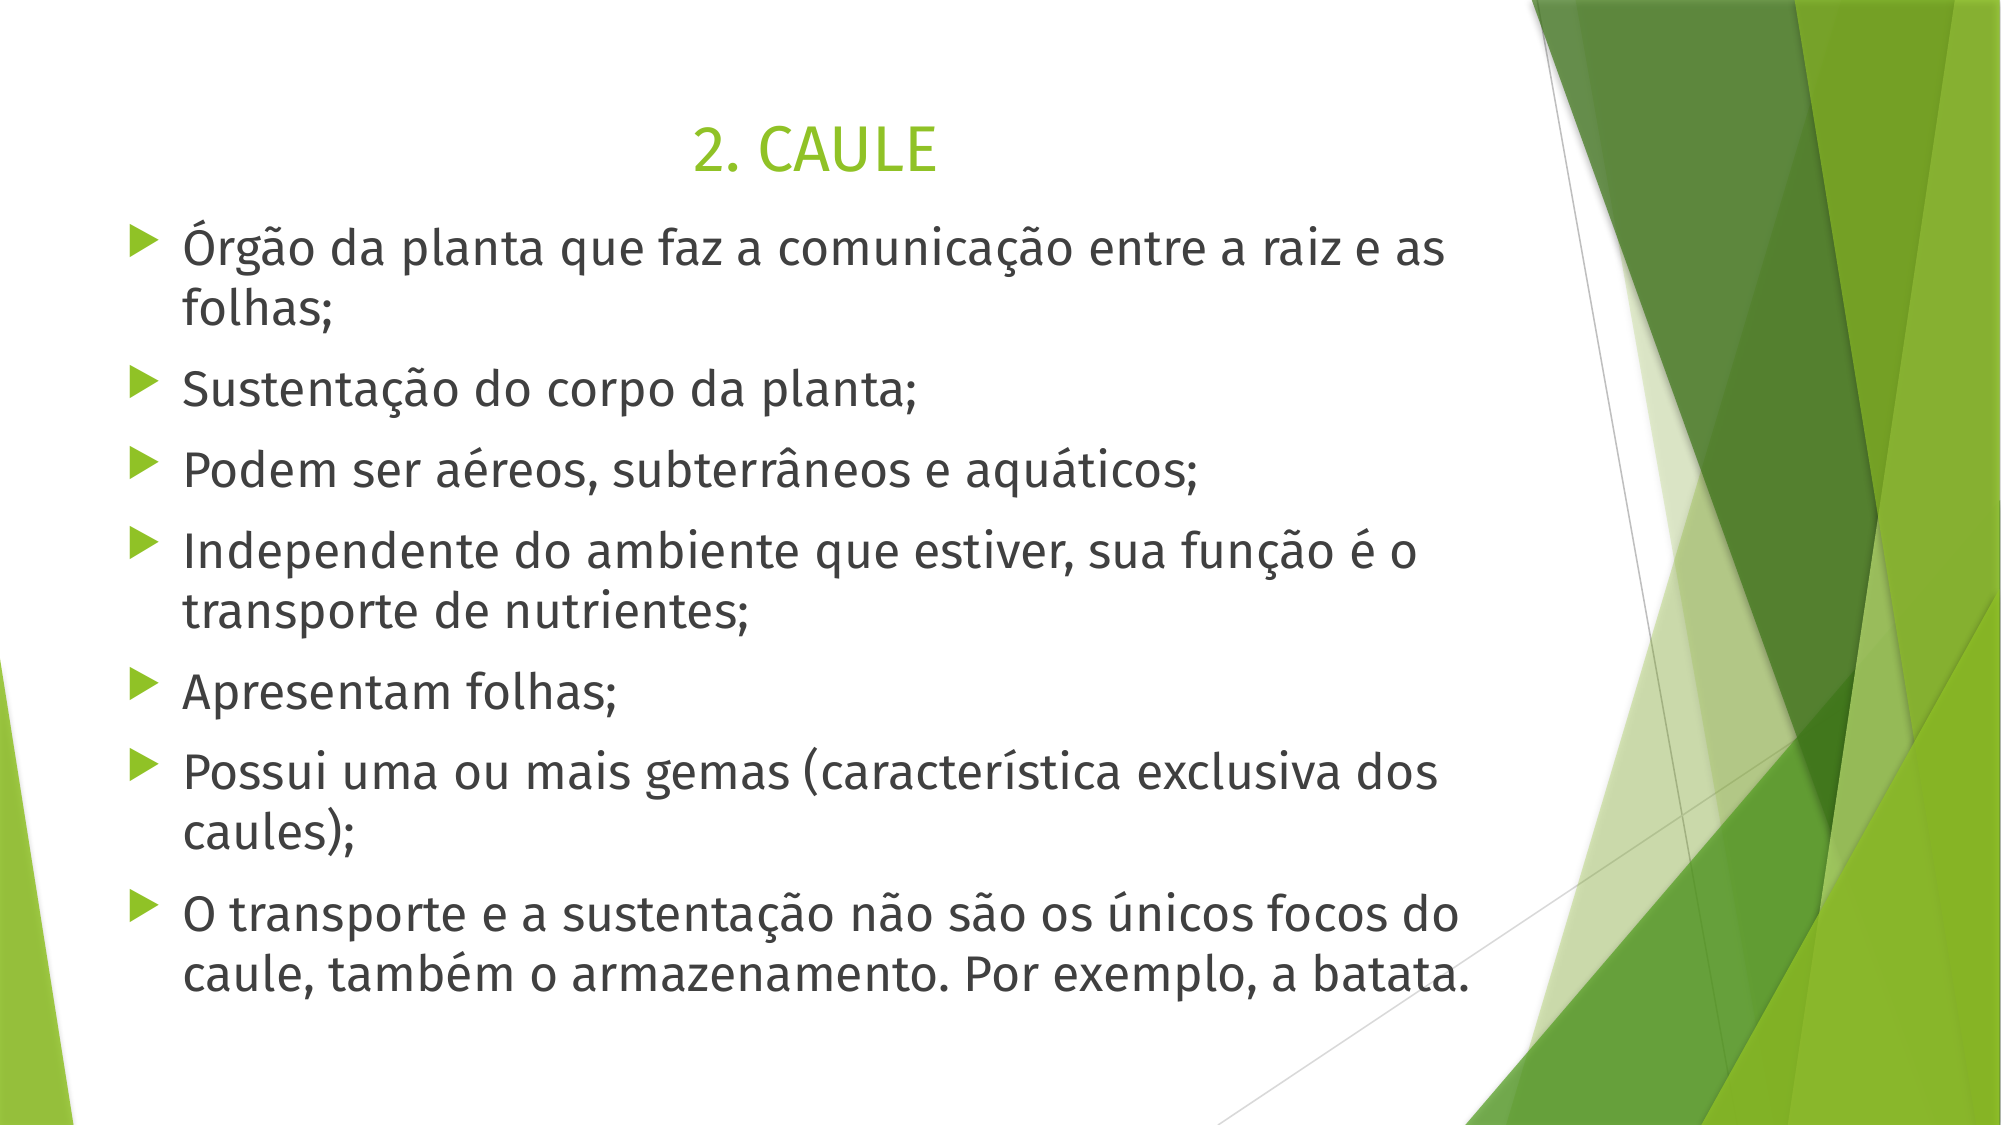

# 2. CAULE
Órgão da planta que faz a comunicação entre a raiz e as folhas;
Sustentação do corpo da planta;
Podem ser aéreos, subterrâneos e aquáticos;
Independente do ambiente que estiver, sua função é o transporte de nutrientes;
Apresentam folhas;
Possui uma ou mais gemas (característica exclusiva dos caules);
O transporte e a sustentação não são os únicos focos do caule, também o armazenamento. Por exemplo, a batata.